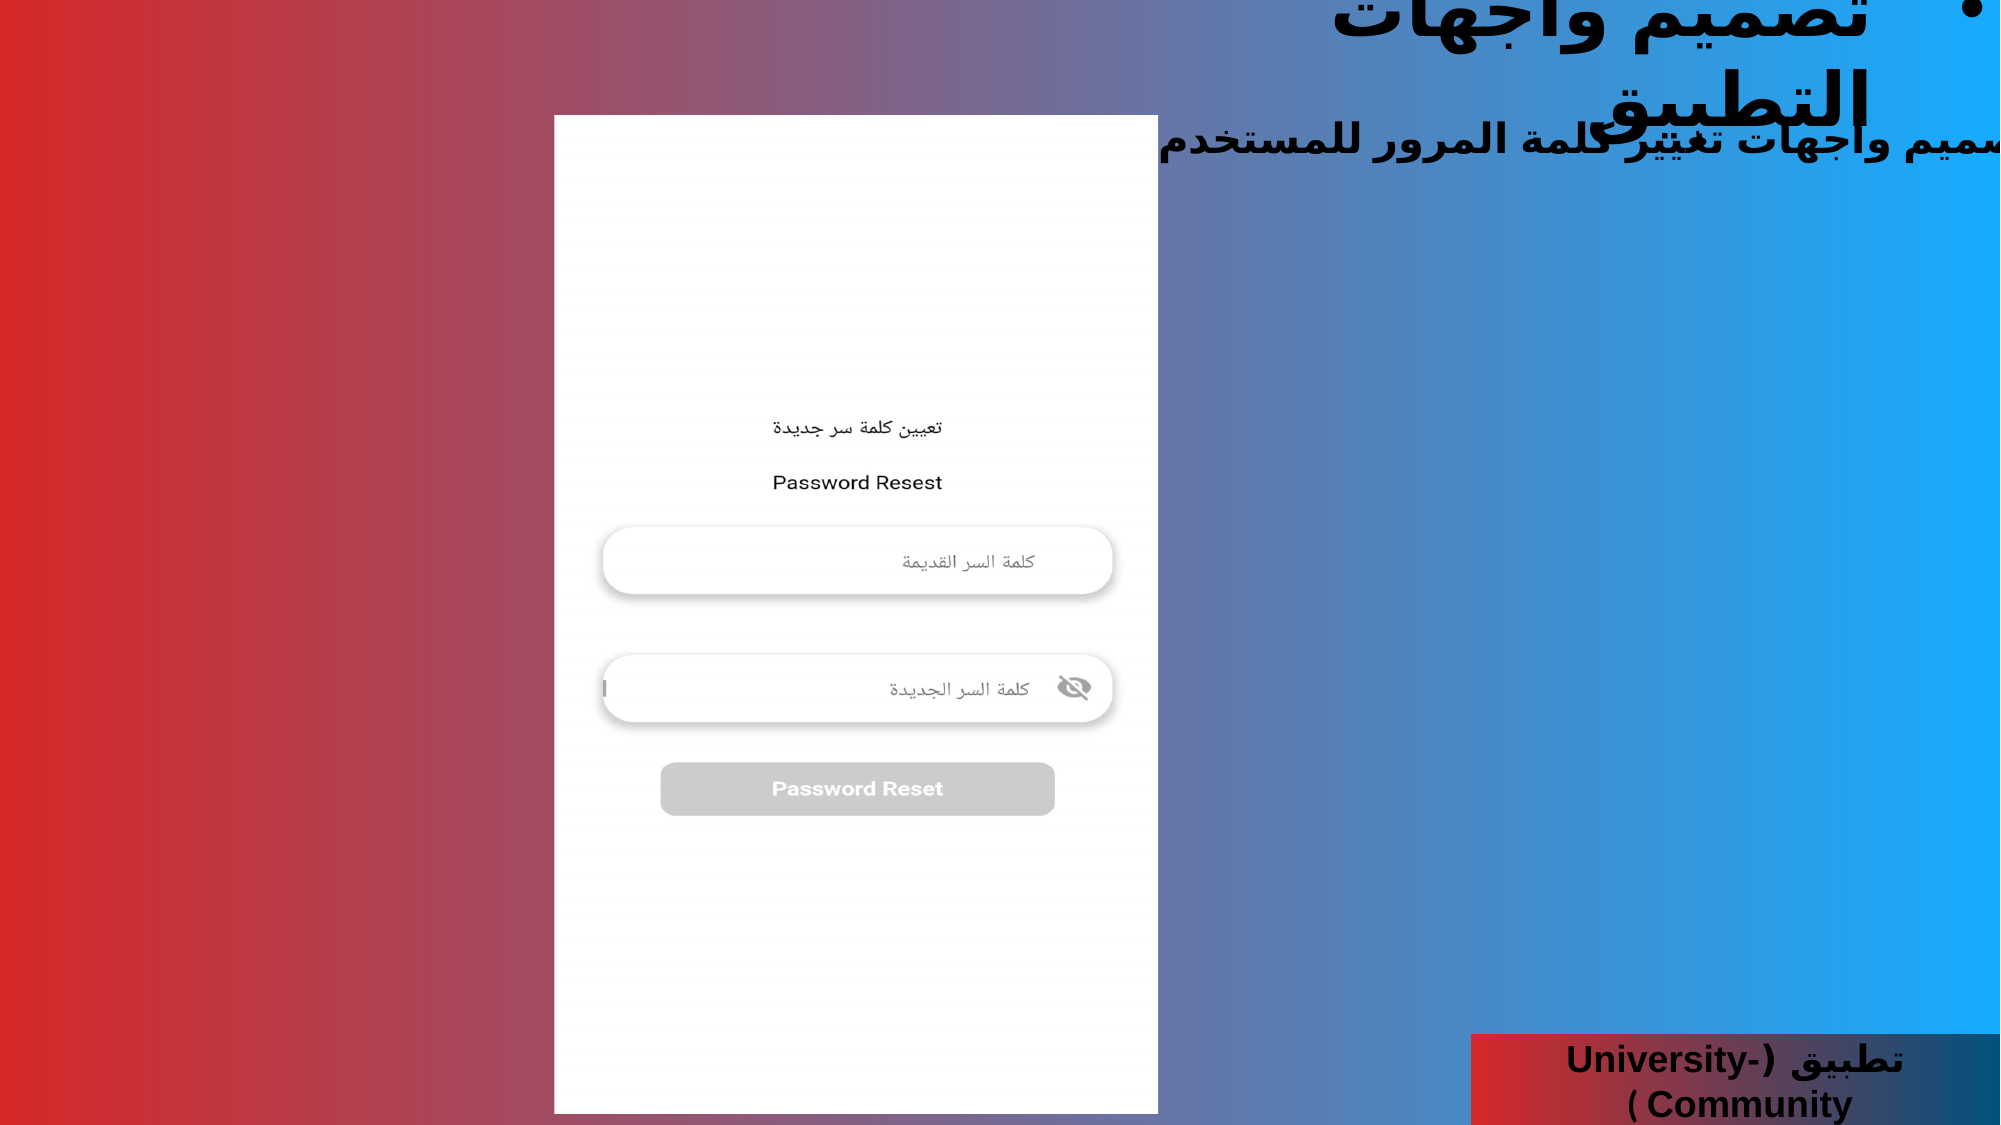

تصميم واجهات التطبيق

تصميم واجهات تغيير كلمة المرور للمستخدم

تطبيق (University-Community )